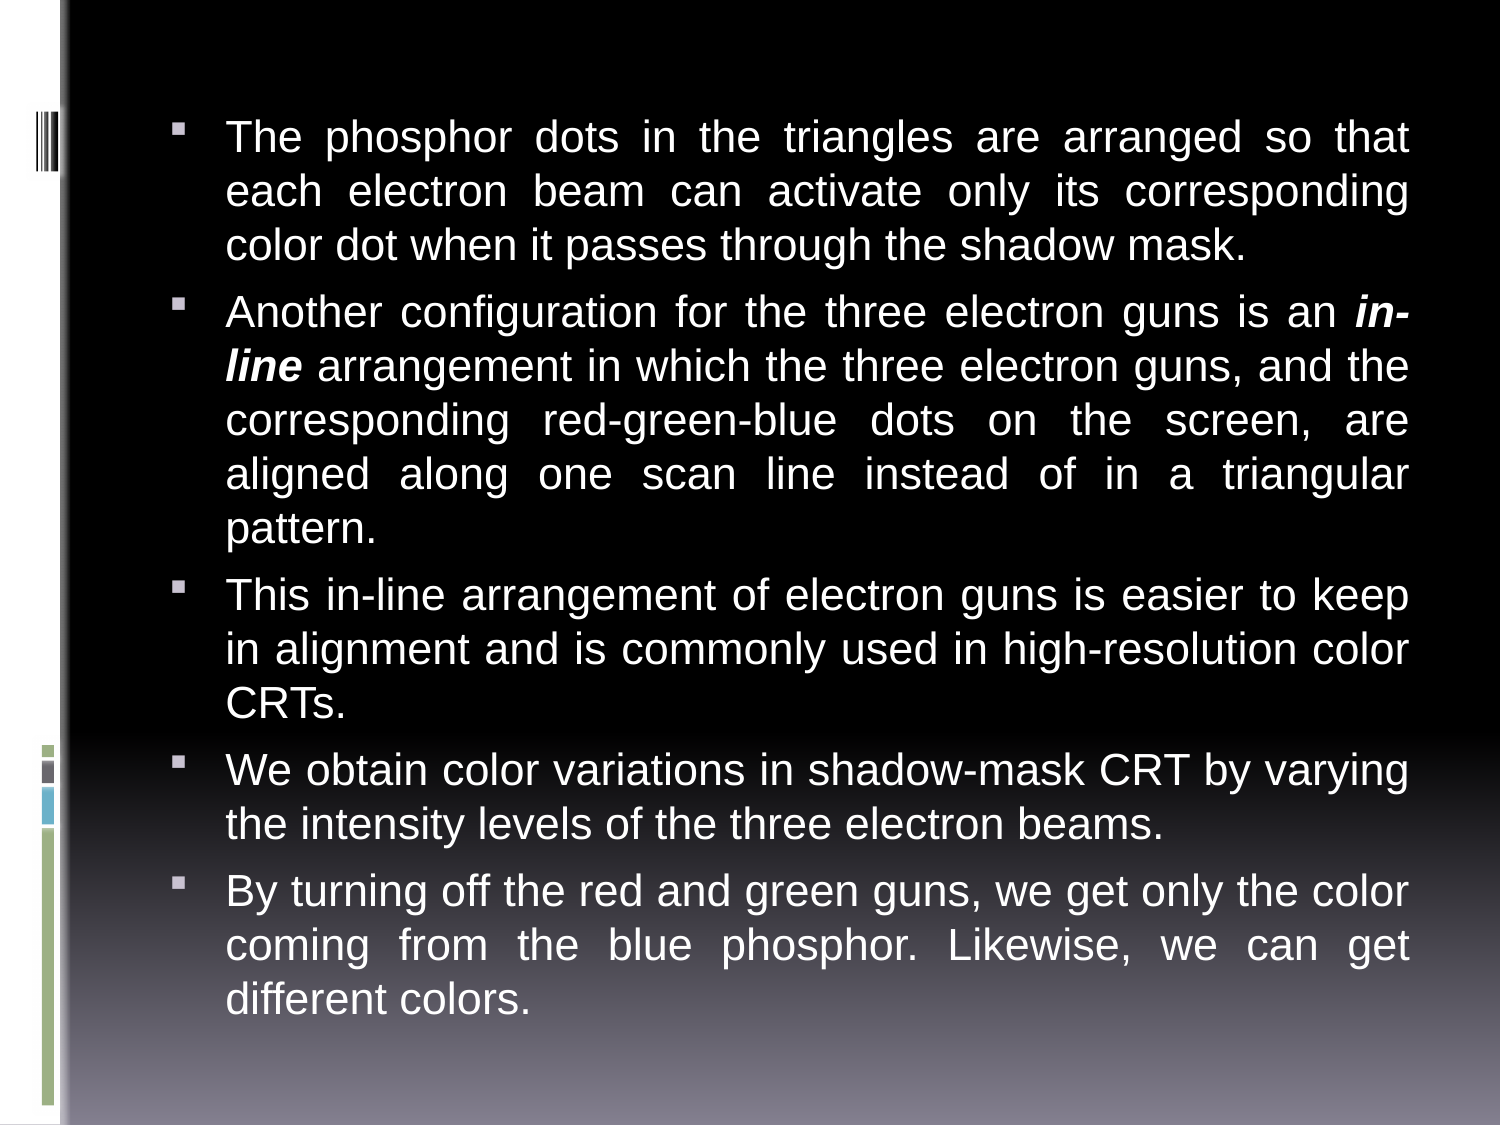

The phosphor dots in the triangles are arranged so that each electron beam can activate only its corresponding color dot when it passes through the shadow mask.
Another configuration for the three electron guns is an in-line arrangement in which the three electron guns, and the corresponding red-green-blue dots on the screen, are aligned along one scan line instead of in a triangular pattern.
This in-line arrangement of electron guns is easier to keep in alignment and is commonly used in high-resolution color CRTs.
We obtain color variations in shadow-mask CRT by varying the intensity levels of the three electron beams.
By turning off the red and green guns, we get only the color coming from the blue phosphor. Likewise, we can get different colors.